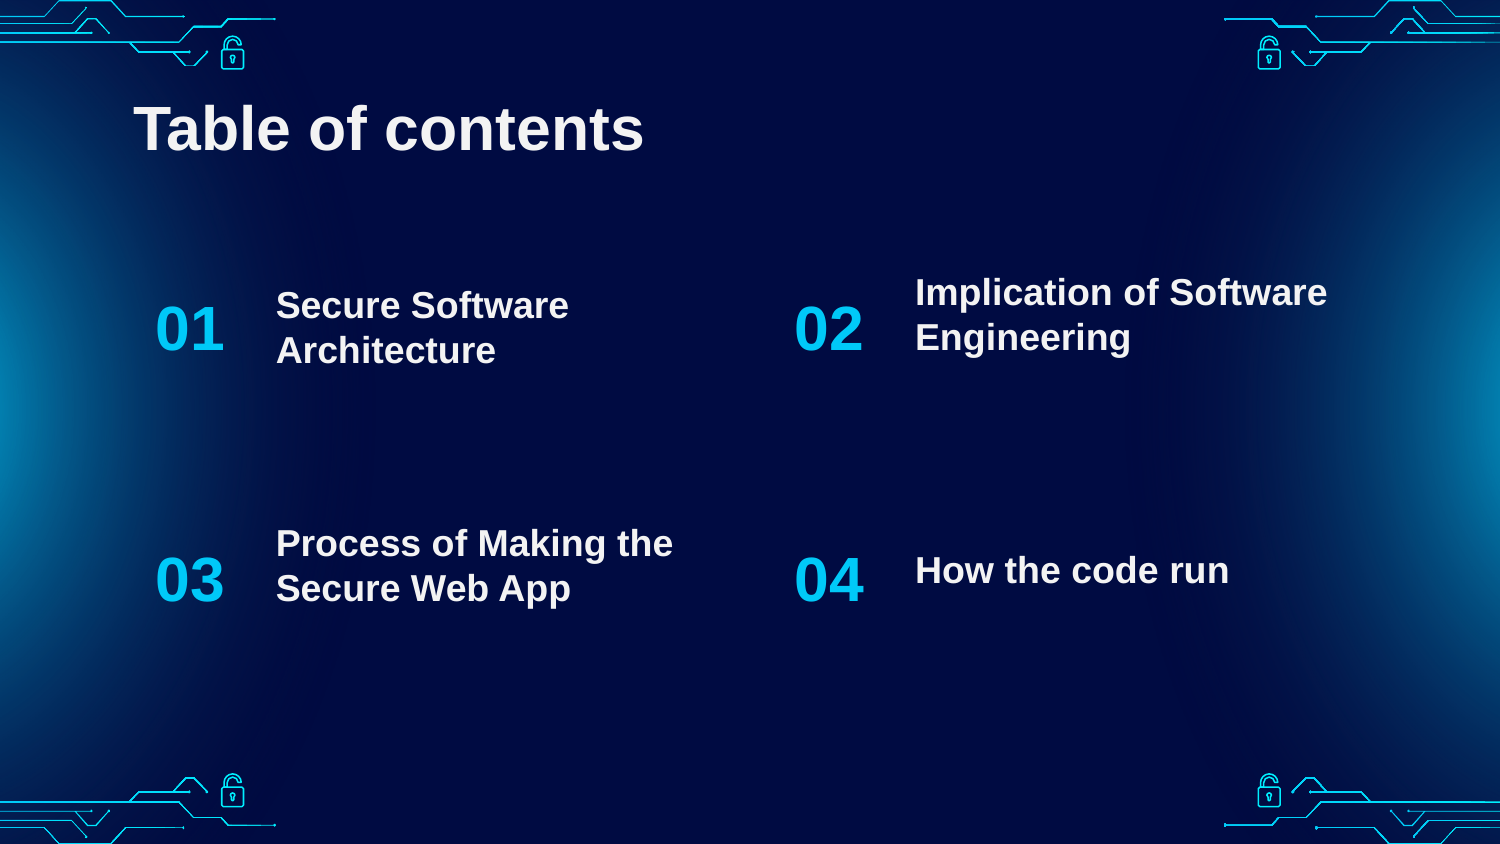

# Table of contents
01
02
Implication of Software Engineering

Secure Software Architecture
How the code run
03
04
Process of Making the Secure Web App